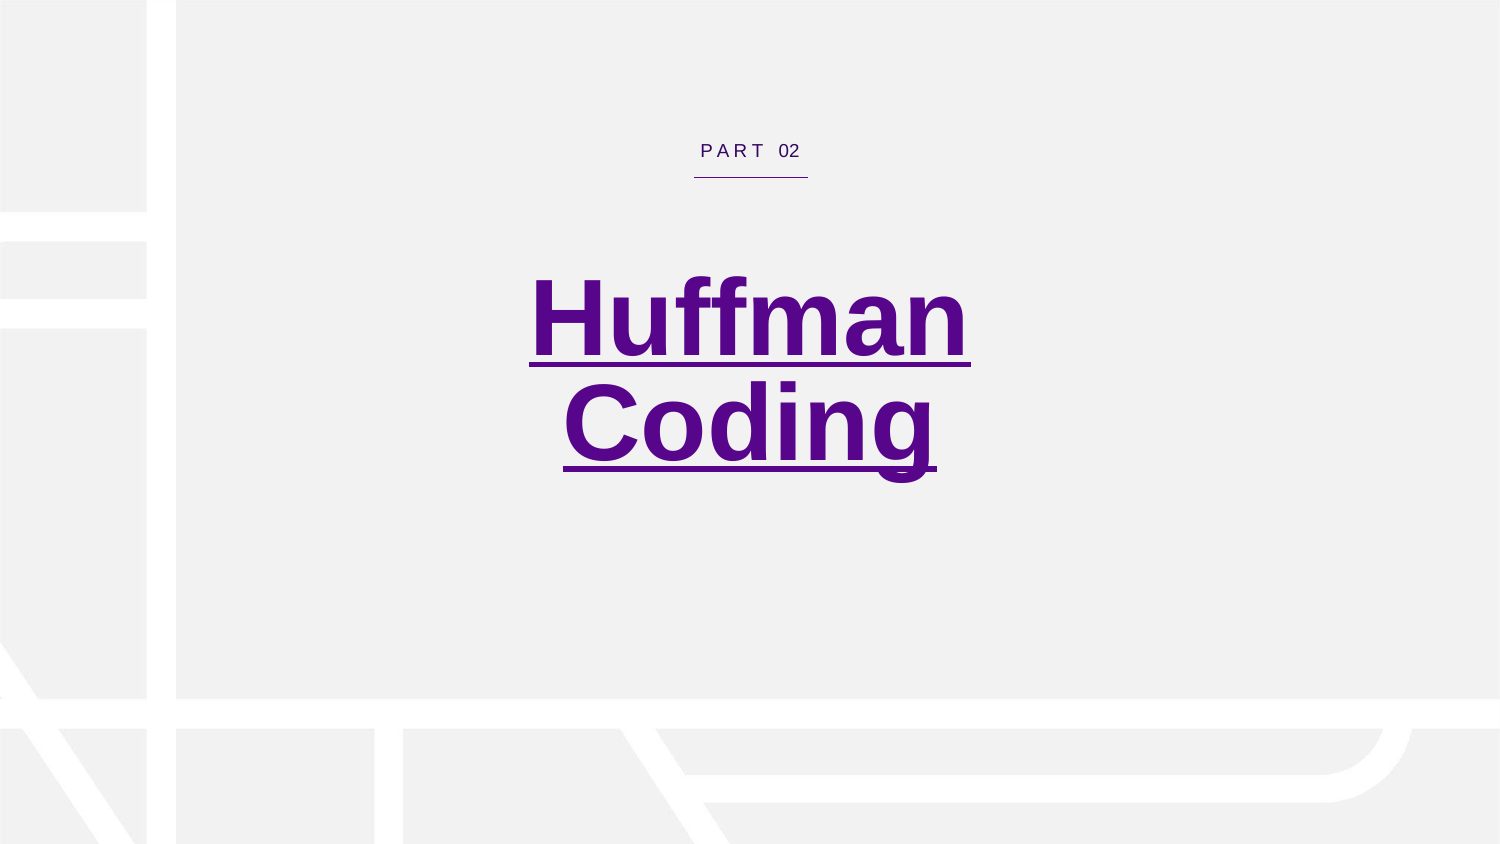

P A R T   02

# Huffman
Coding